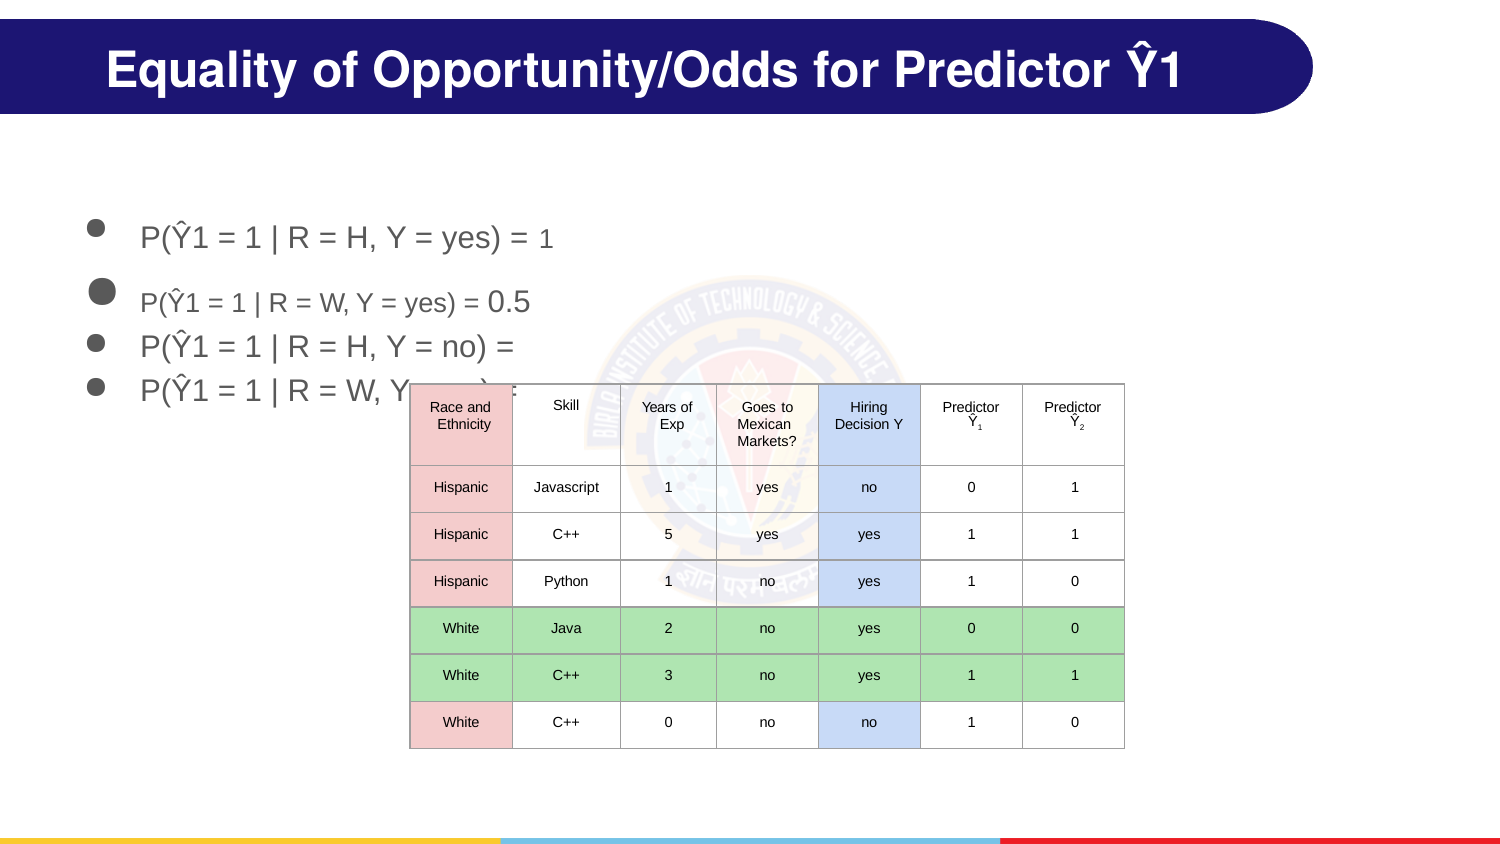

# Equality of Opportunity/Odds for Predictor Ŷ1

P(Ŷ1 = 1 | R = H, Y = yes) = 1
P(Ŷ1 = 1 | R = W, Y = yes) = 0.5
P(Ŷ1 = 1 | R = H, Y = no) =
P(Ŷ1 = 1 | R = W, Y = no) =

| Race and Ethnicity | Skill | Years of Exp | Goes to Mexican Markets? | Hiring Decision Y | Predictor Ŷ1 | Predictor Ŷ2 |
| --- | --- | --- | --- | --- | --- | --- |
| Hispanic | Javascript | 1 | yes | no | 0 | 1 |
| Hispanic | C++ | 5 | yes | yes | 1 | 1 |
| Hispanic | Python | 1 | no | yes | 1 | 0 |
| White | Java | 2 | no | yes | 0 | 0 |
| White | C++ | 3 | no | yes | 1 | 1 |
| White | C++ | 0 | no | no | 1 | 0 |